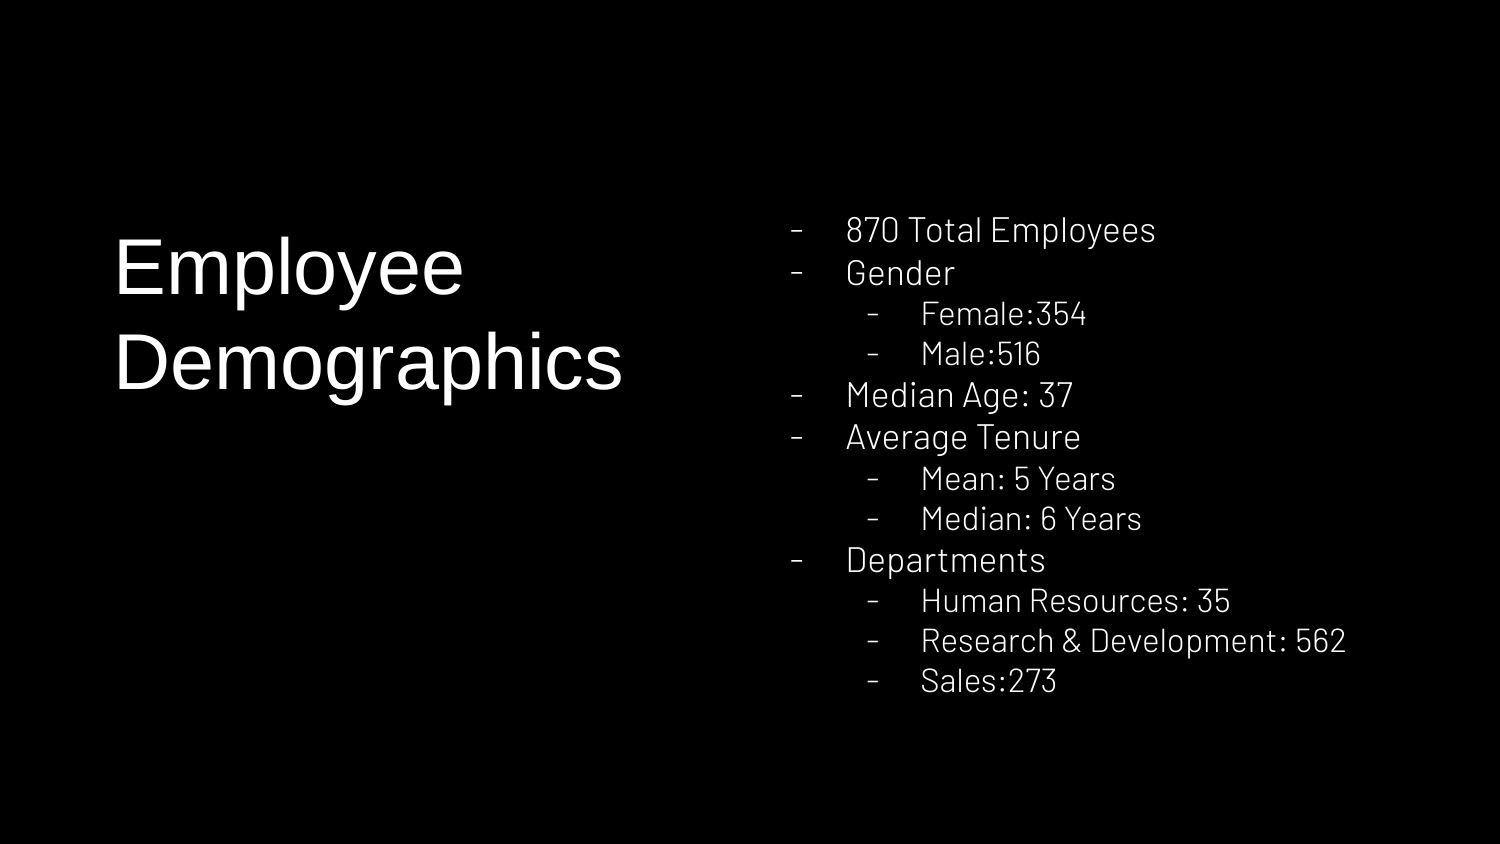

# Employee Demographics
870 Total Employees
Gender
Female:354
Male:516
Median Age: 37
Average Tenure
Mean: 5 Years
Median: 6 Years
Departments
Human Resources: 35
Research & Development: 562
Sales:273